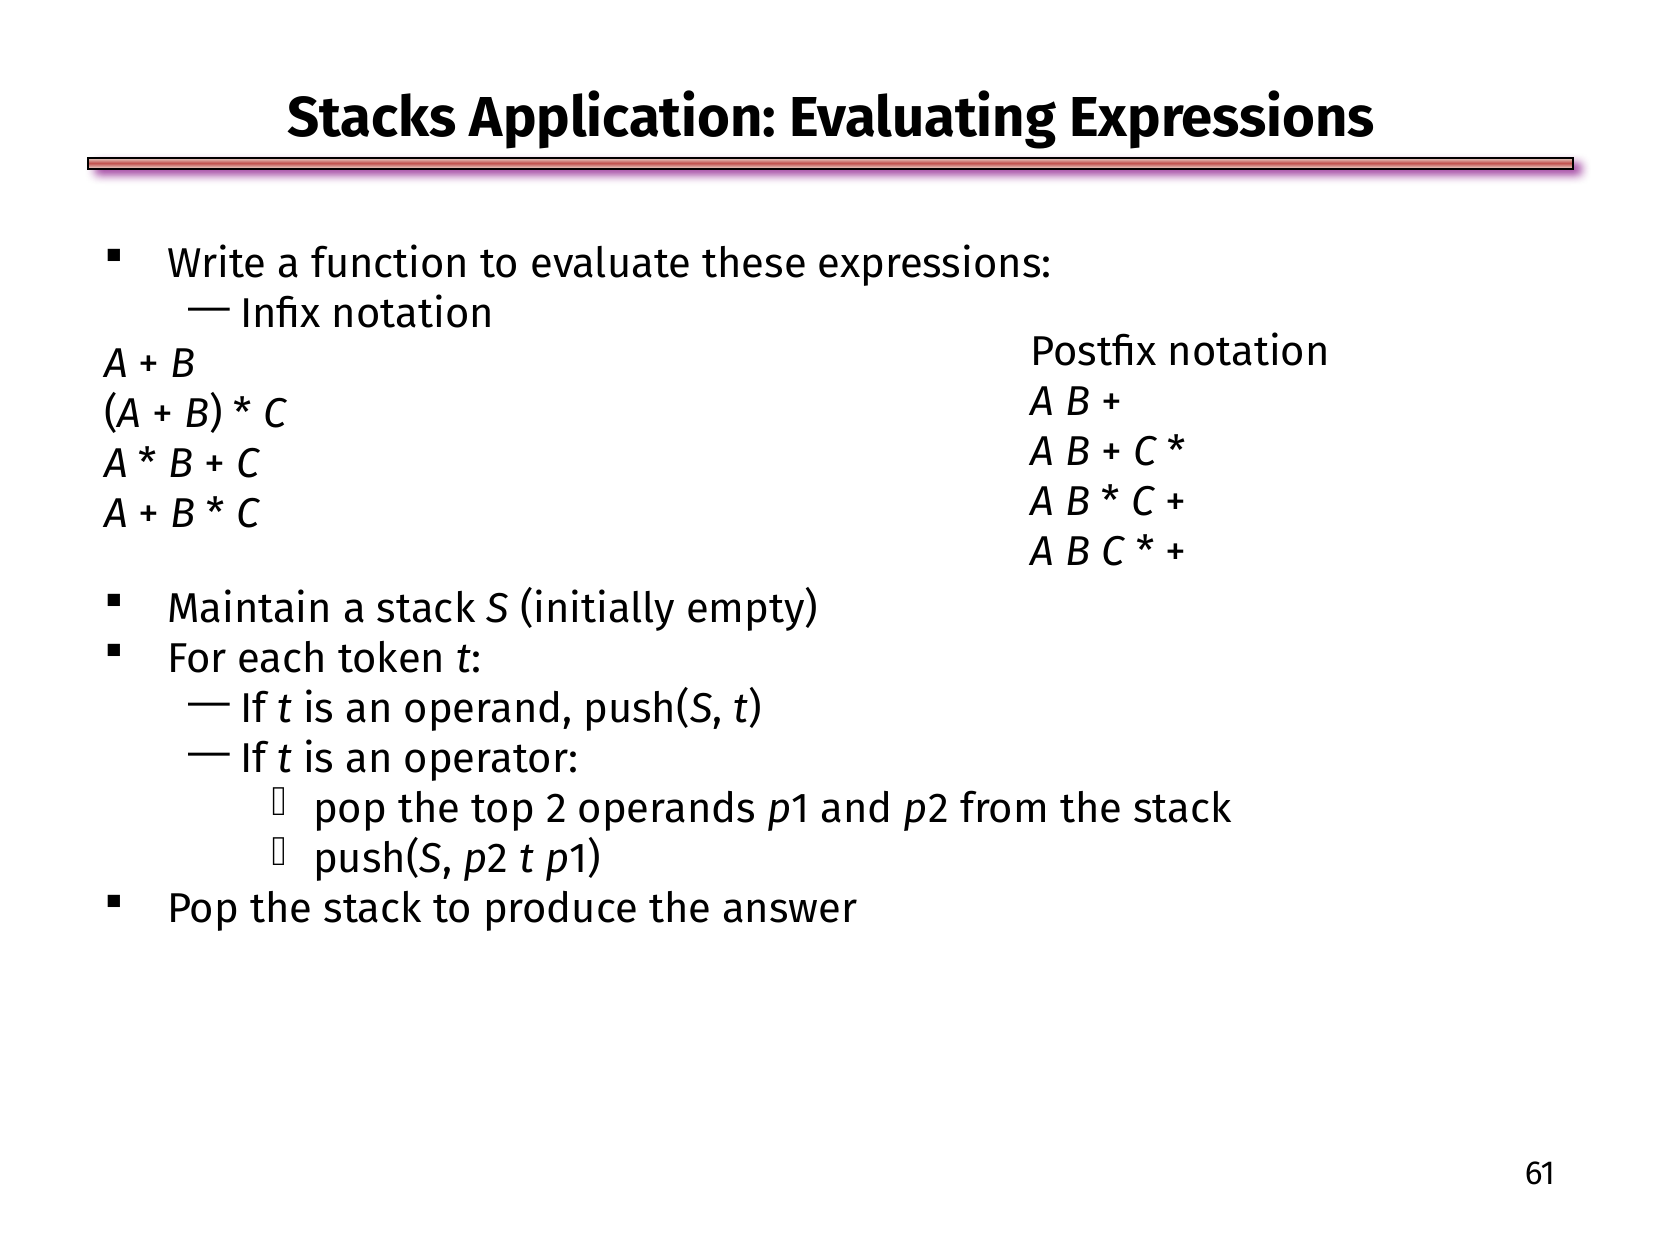

Stacks Application: Evaluating Expressions

Write a function to evaluate these expressions:
Infix notation
A + B
(A + B) * C
A * B + C
A + B * C

Maintain a stack S (initially empty)
For each token t:
If t is an operand, push(S, t)
If t is an operator:
pop the top 2 operands p1 and p2 from the stack
push(S, p2 t p1)
Pop the stack to produce the answer
Postfix notation
A B +
A B + C *
A B * C +
A B C * +
61